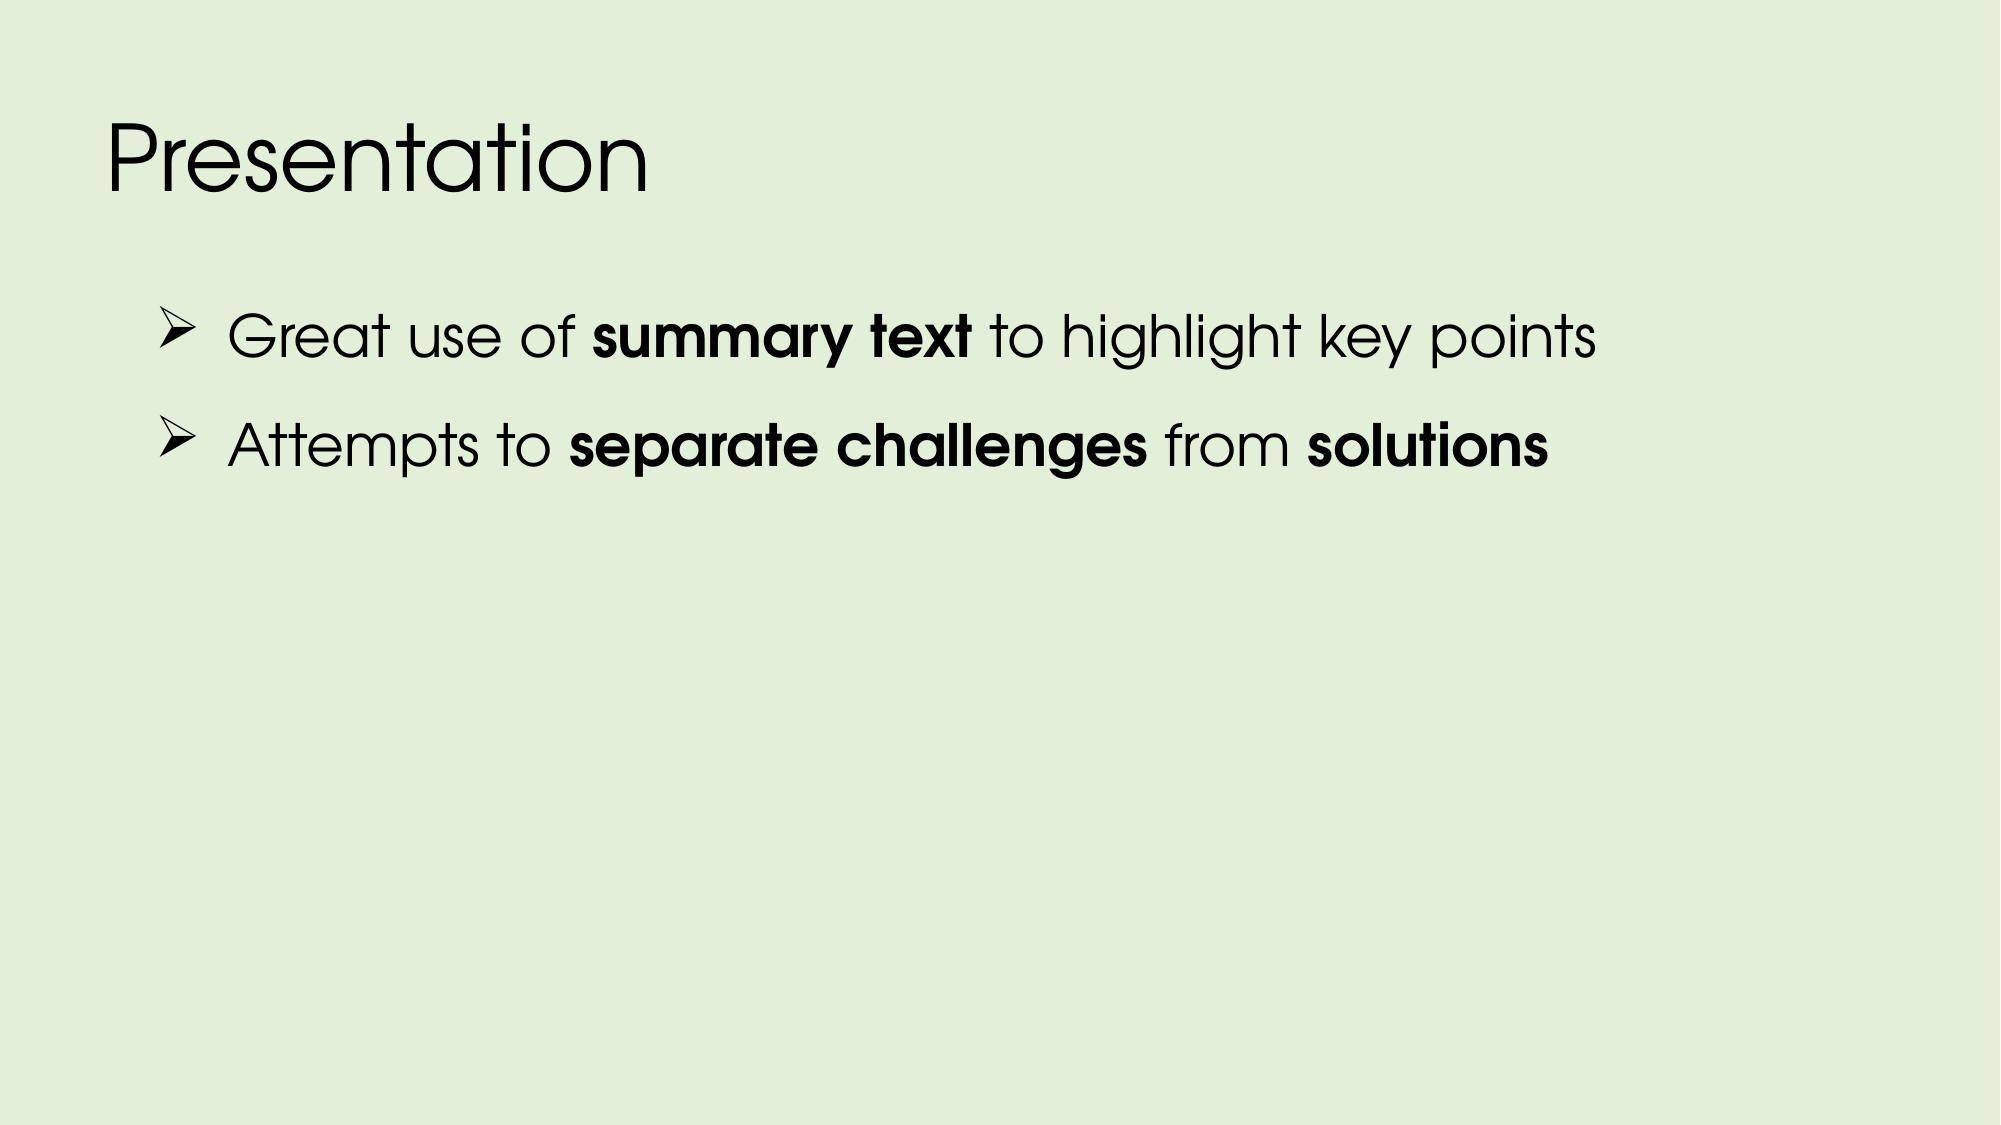

# Presentation
Great use of summary text to highlight key points
Attempts to separate challenges from solutions